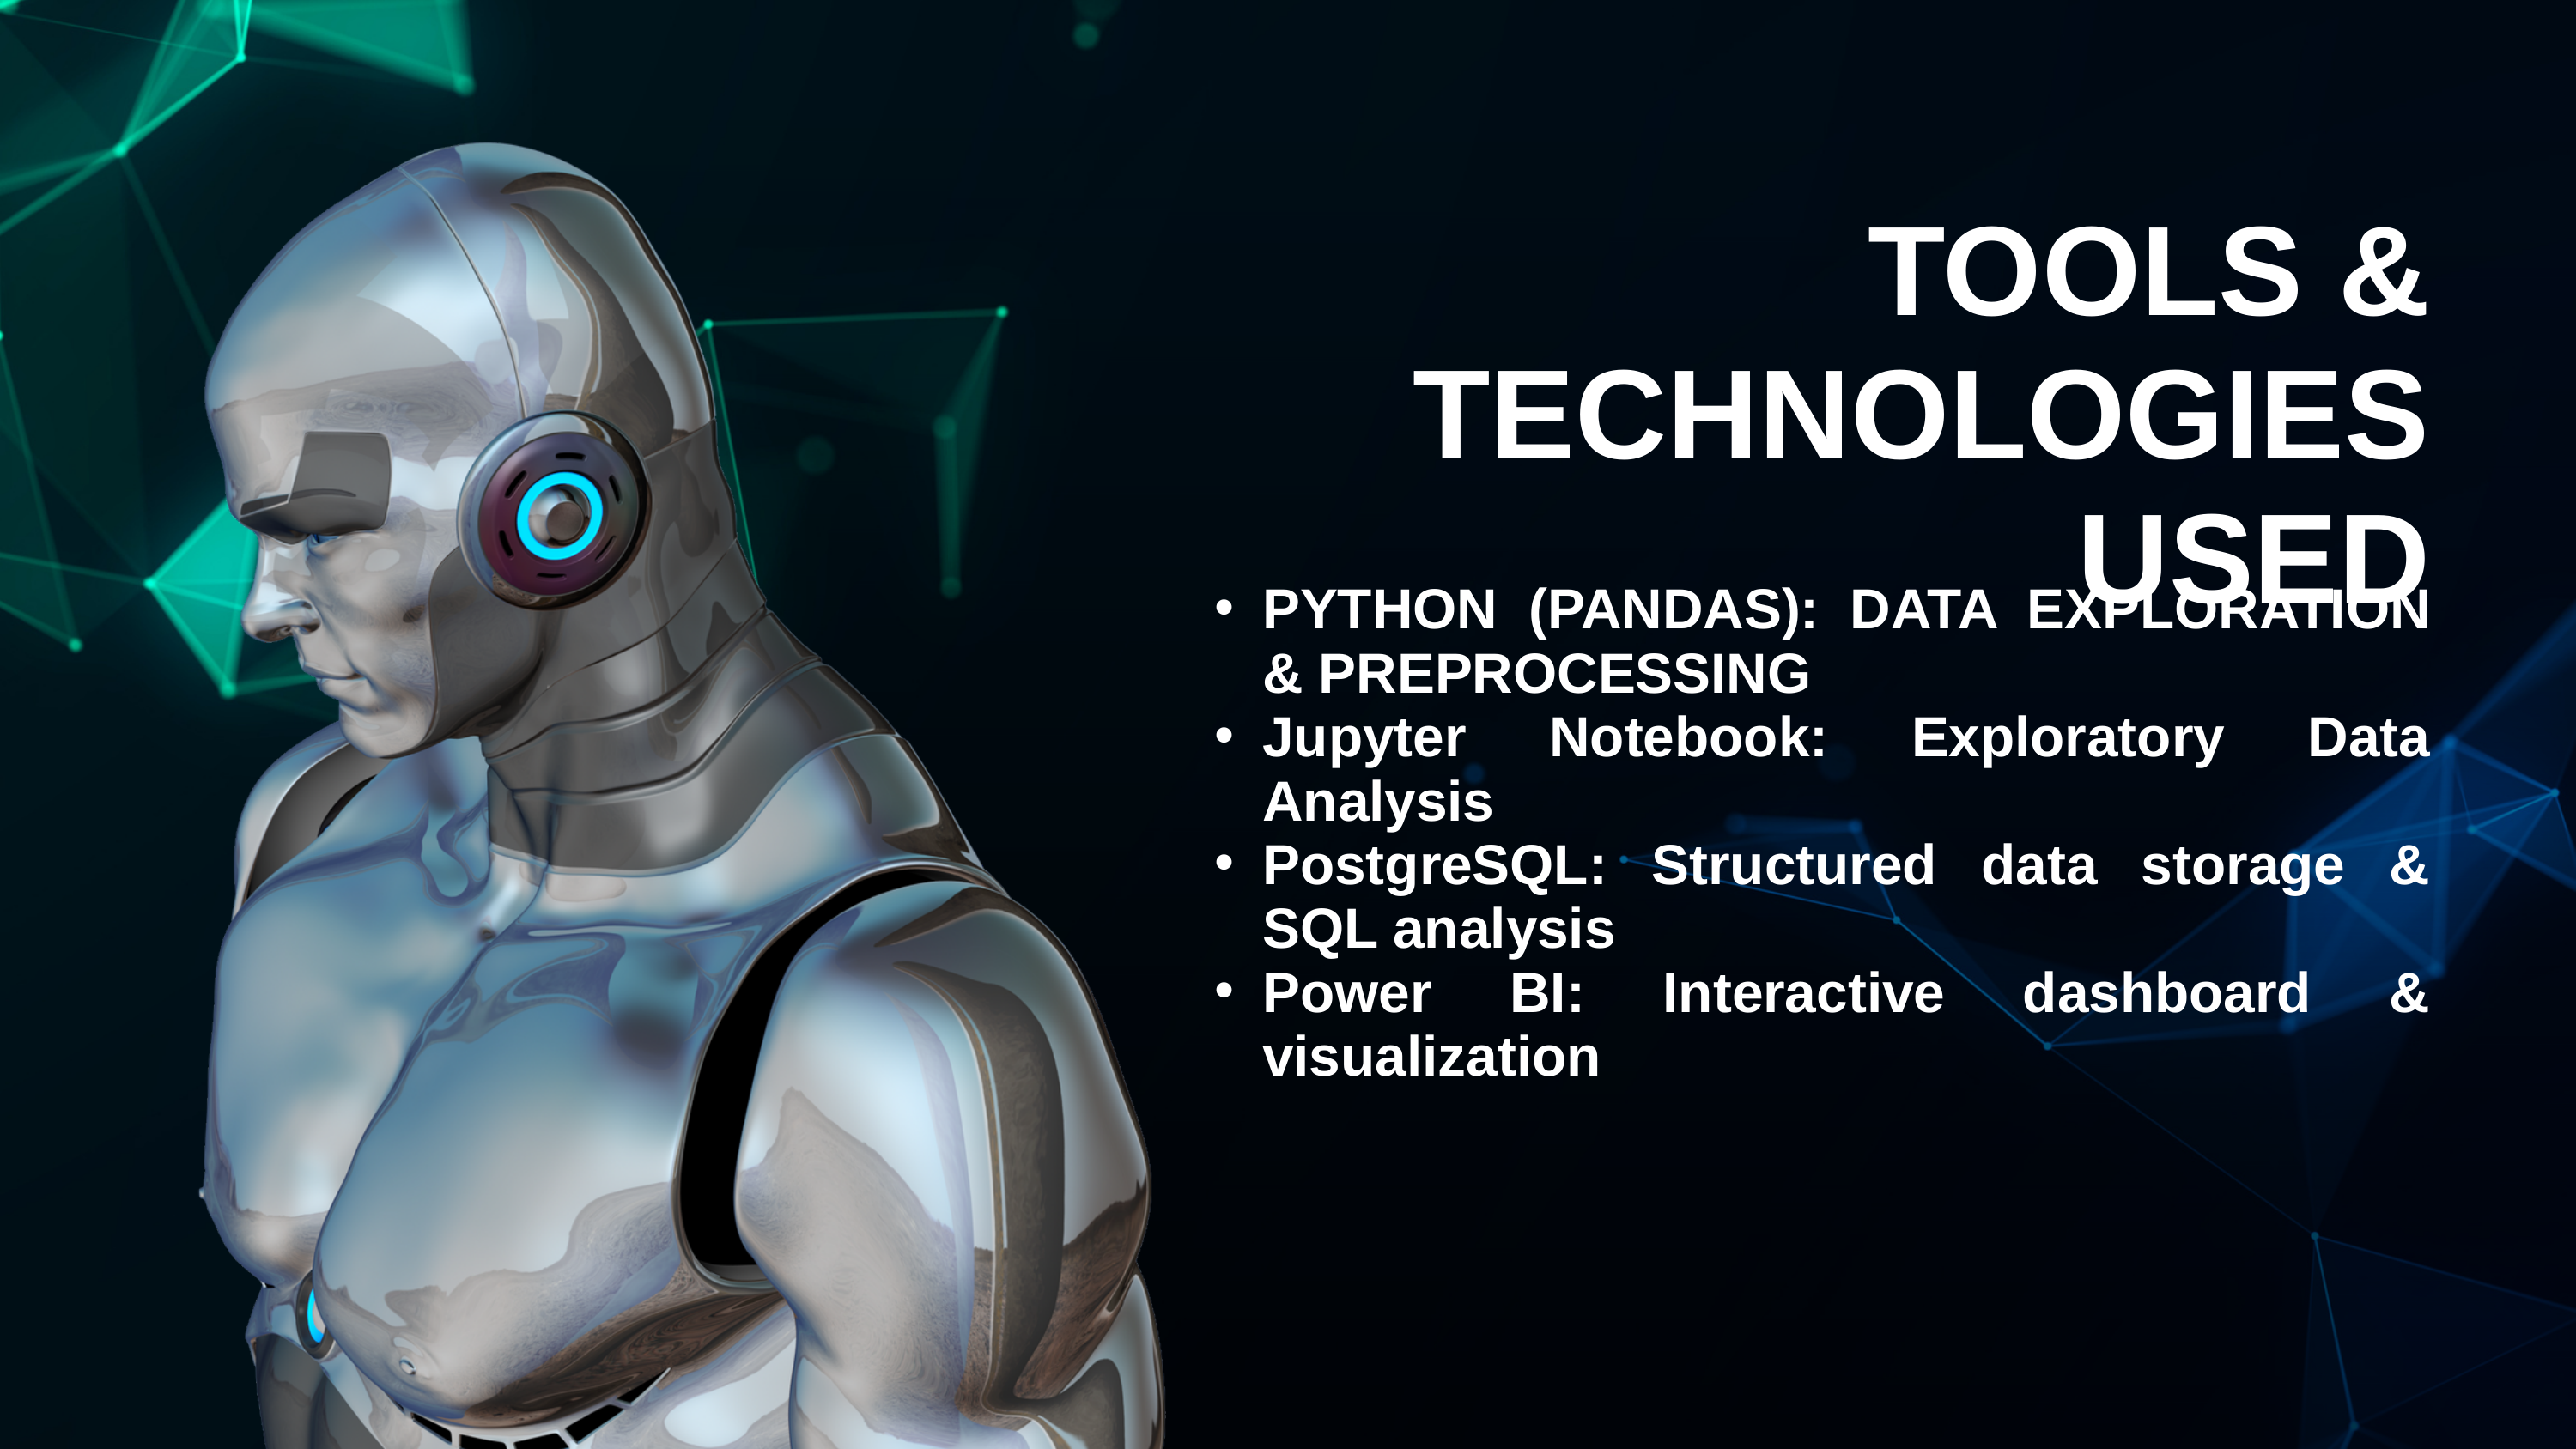

TOOLS & TECHNOLOGIES USED
PYTHON (PANDAS): DATA EXPLORATION & PREPROCESSING
Jupyter Notebook: Exploratory Data Analysis
PostgreSQL: Structured data storage & SQL analysis
Power BI: Interactive dashboard & visualization